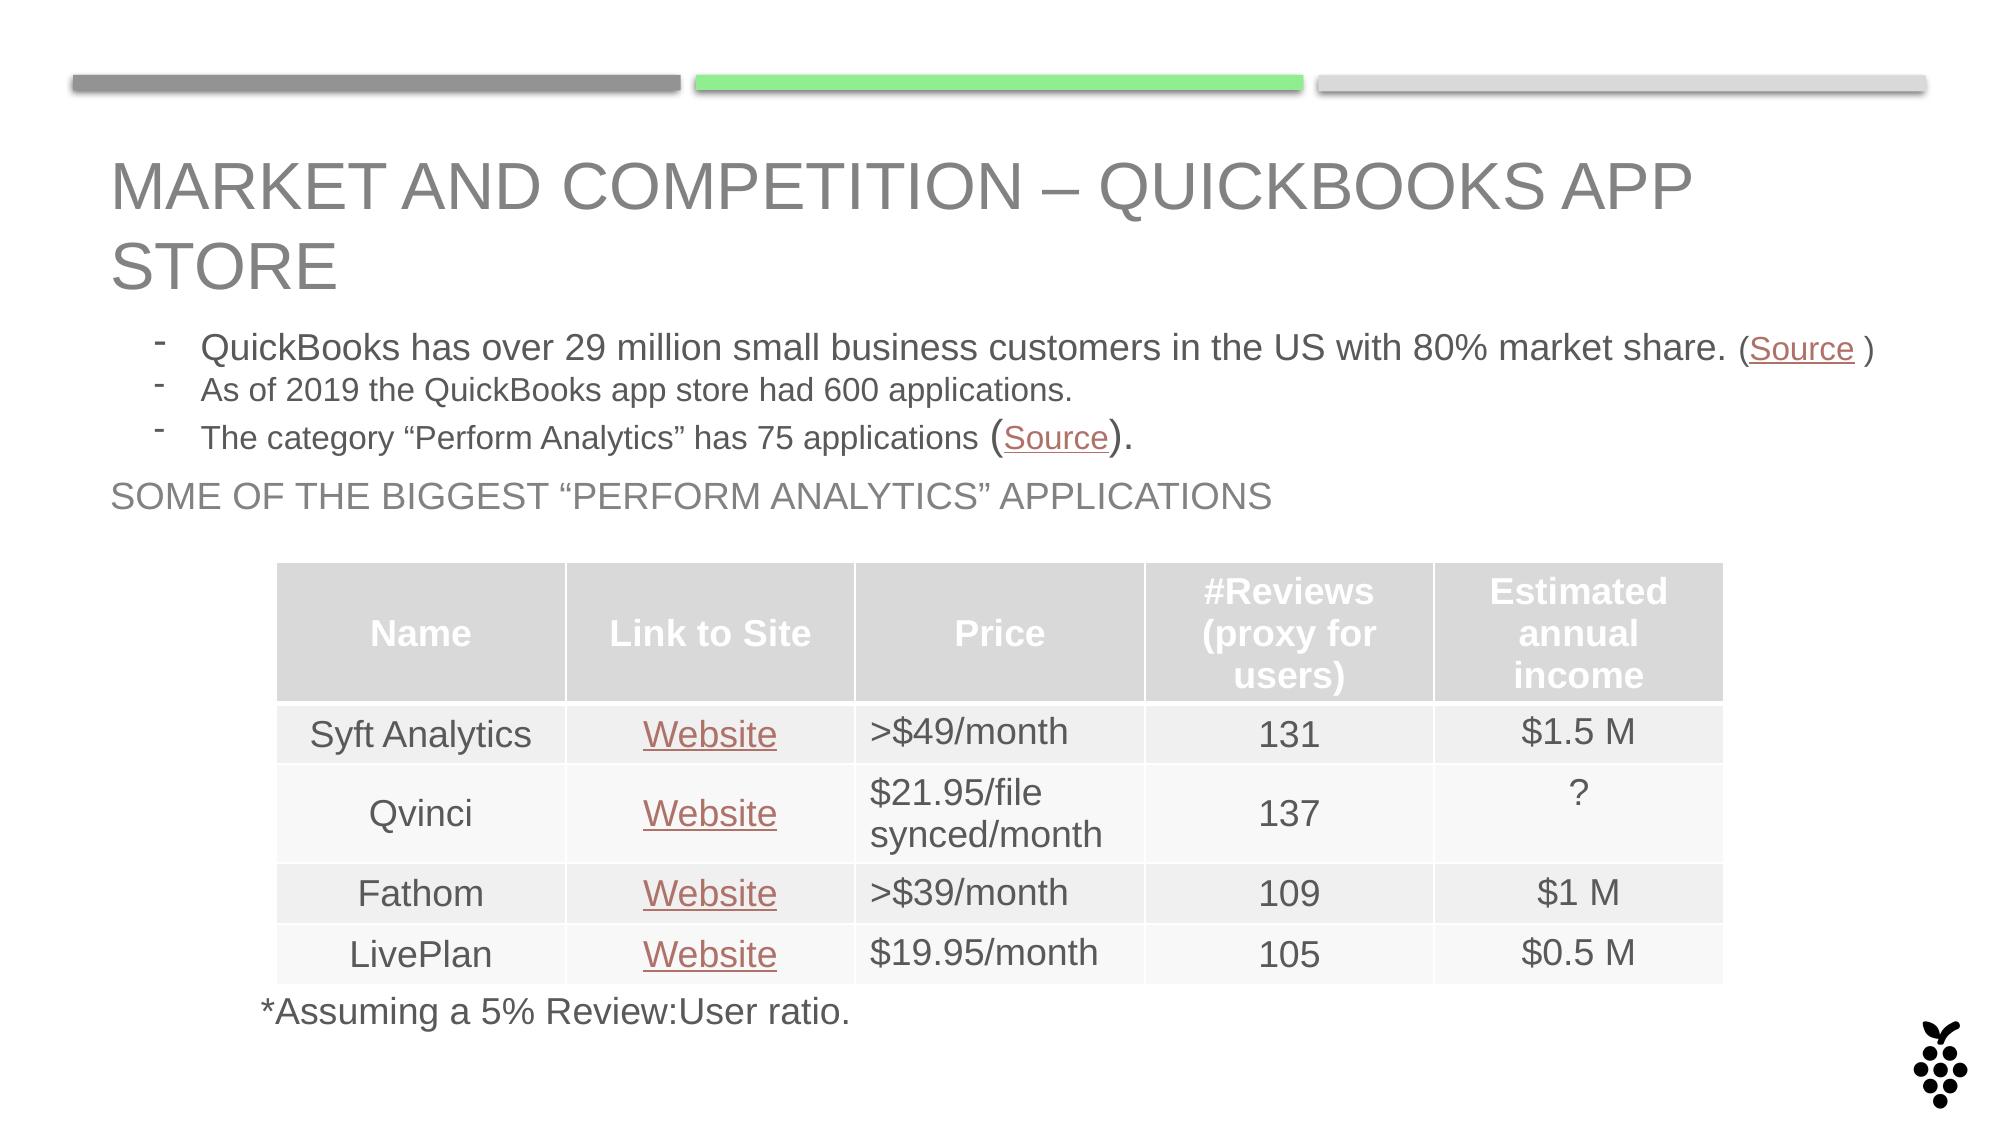

# Market and Competition – Quickbooks App Store
QuickBooks has over 29 million small business customers in the US with 80% market share. (Source )
As of 2019 the QuickBooks app store had 600 applications.
The category “Perform Analytics” has 75 applications (Source).
Some of the biggest “Perform Analytics” Applications
| Name | Link to Site | Price | #Reviews (proxy for users) | Estimated annual income |
| --- | --- | --- | --- | --- |
| Syft Analytics | Website | >$49/month | 131 | $1.5 M |
| Qvinci | Website | $21.95/file synced/month | 137 | ? |
| Fathom | Website | >$39/month | 109 | $1 M |
| LivePlan | Website | $19.95/month | 105 | $0.5 M |
*Assuming a 5% Review:User ratio.